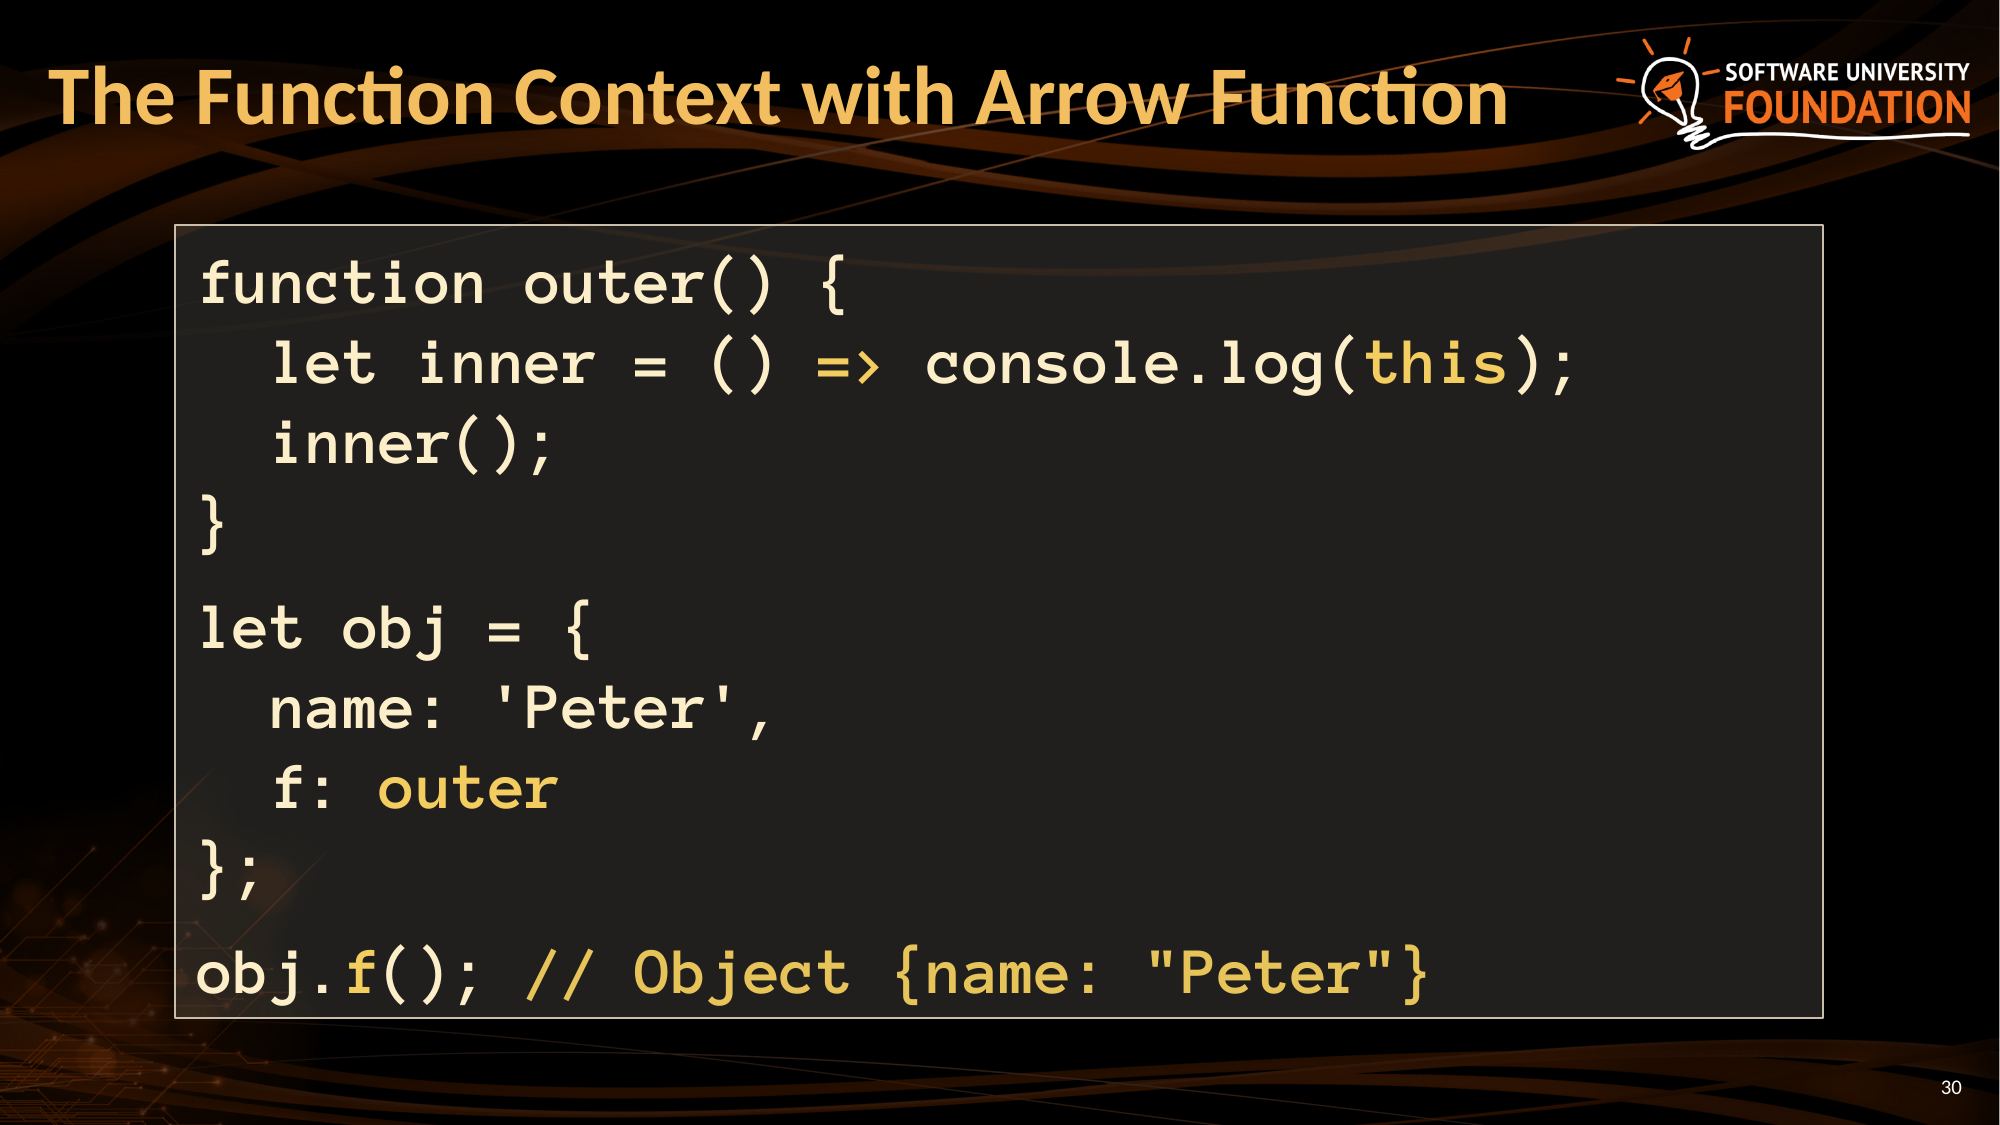

# The Function Context with Arrow Function
function outer() {
  let inner = () => console.log(this);
  inner();
}
let obj = {
  name: 'Peter',
  f: outer
};
obj.f(); // Object {name: "Peter"}
30